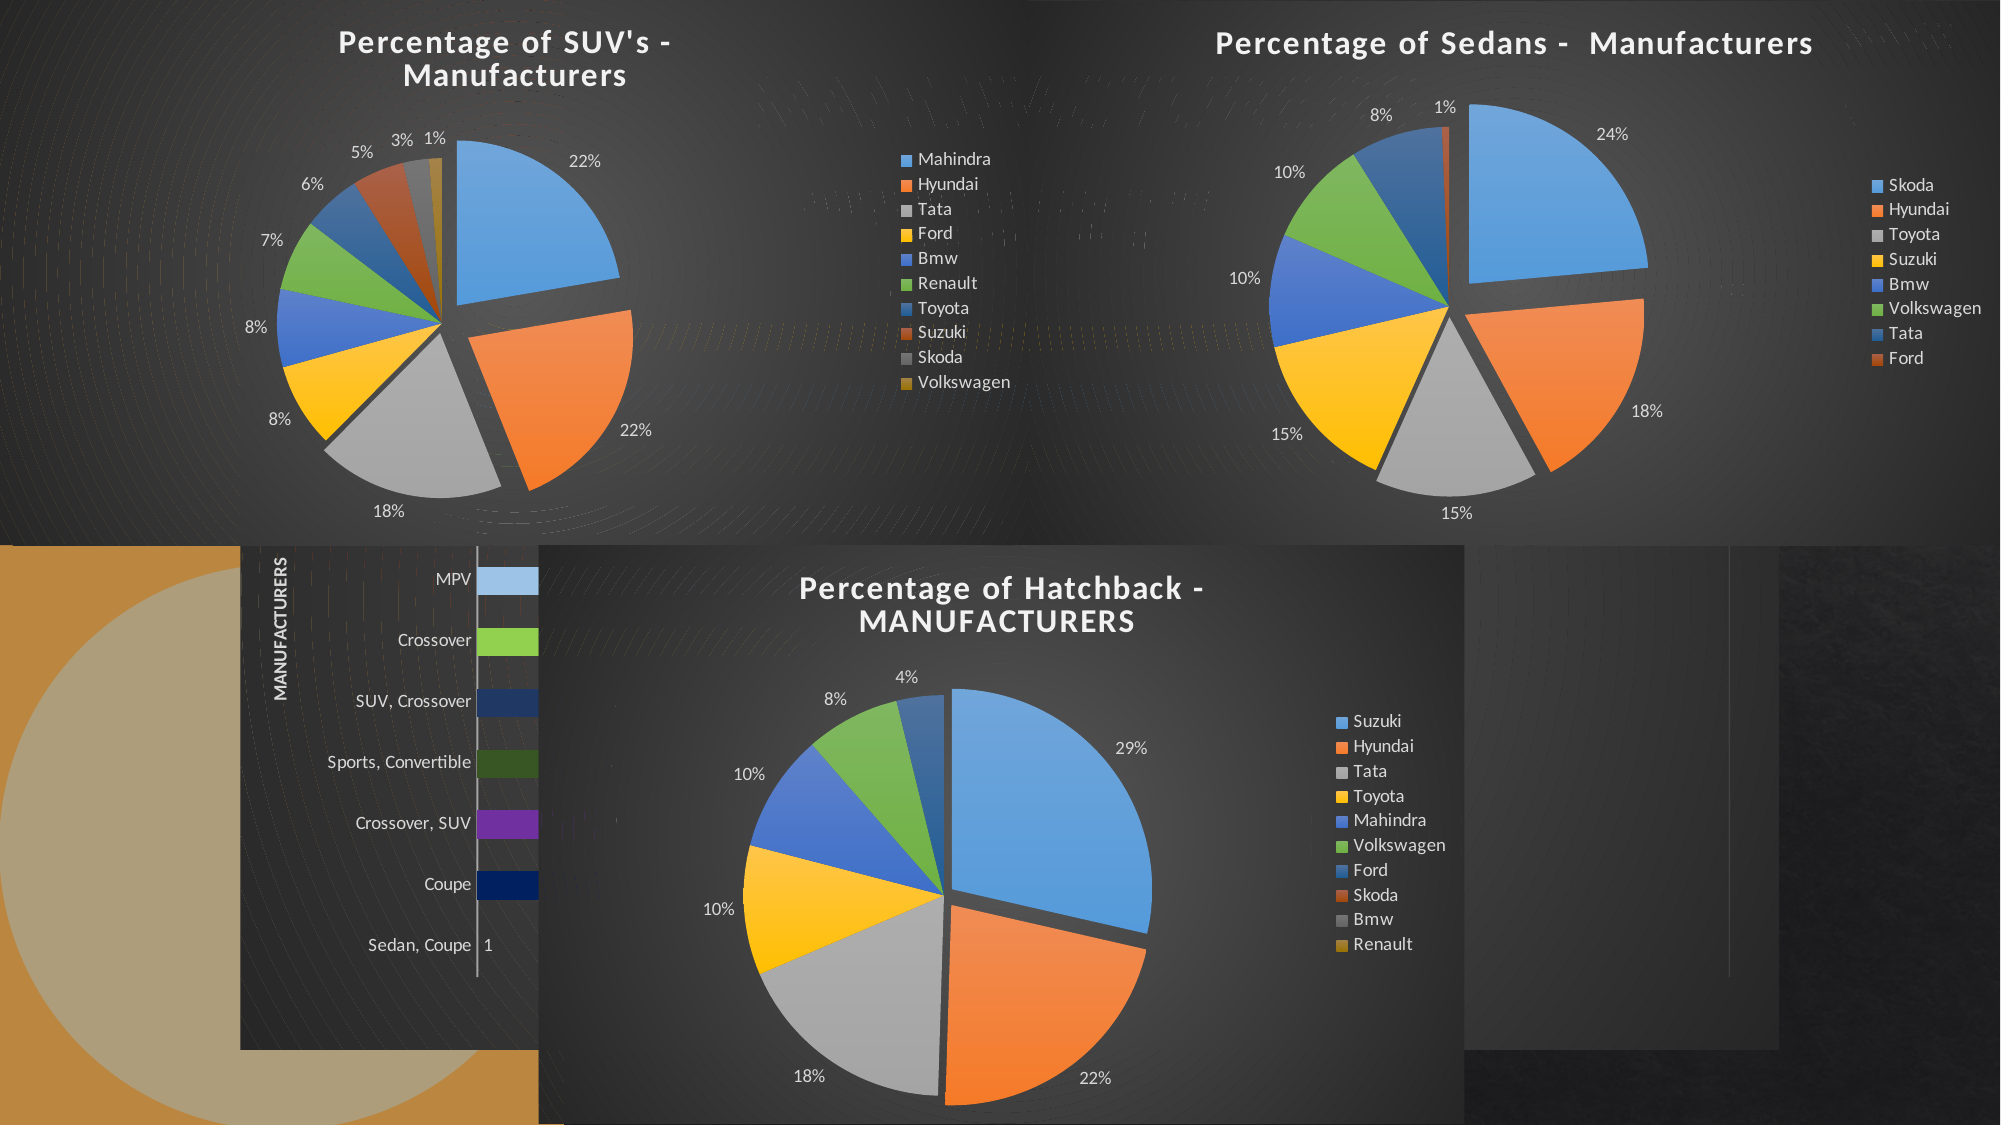

### Chart: Percentage of SUV's -
Manufacturers

| Category | SUV |
|---|---|
| Mahindra | 0.2229299363057325 |
| Hyundai | 0.21656050955414013 |
| Tata | 0.18471337579617833 |
| Ford | 0.08280254777070063 |
| Bmw | 0.07643312101910828 |
| Renault | 0.07006369426751592 |
| Toyota | 0.05732484076433121 |
| Suzuki | 0.050955414012738856 |
| Skoda | 0.025477707006369428 |
| Volkswagen | 0.012738853503184714 |
# MANUFACTURERS

### Chart: Percentage of Sedans -  Manufacturers

| Category | Sedan |
|---|---|
| Skoda | 37.0 |
| Hyundai | 29.0 |
| Toyota | 23.0 |
| Suzuki | 23.0 |
| Bmw | 16.0 |
| Volkswagen | 15.0 |
| Tata | 13.0 |
| Ford | 1.0 |
MAKE
9

### Chart: POPULAR CAR BODY TYPES
(based on models)

| Category | Total |
|---|---|
| SUV | 157.0 |
| Sedan | 157.0 |
| Hatchback | 105.0 |
| MUV | 17.0 |
| MPV | 13.0 |
| Crossover | 6.0 |
| SUV, Crossover | 2.0 |
| Sports, Convertible | 2.0 |
| Crossover, SUV | 2.0 |
| Coupe | 2.0 |
| Sedan, Coupe | 1.0 |

### Chart: Percentage of Hatchback -
MANUFACTURERS

| Category | Hatchback |
|---|---|
| Suzuki | 30.0 |
| Hyundai | 23.0 |
| Tata | 19.0 |
| Toyota | 11.0 |
| Mahindra | 10.0 |
| Volkswagen | 8.0 |
| Ford | 4.0 |
| Skoda | 0.0 |
| Bmw | 0.0 |
| Renault | 0.0 |